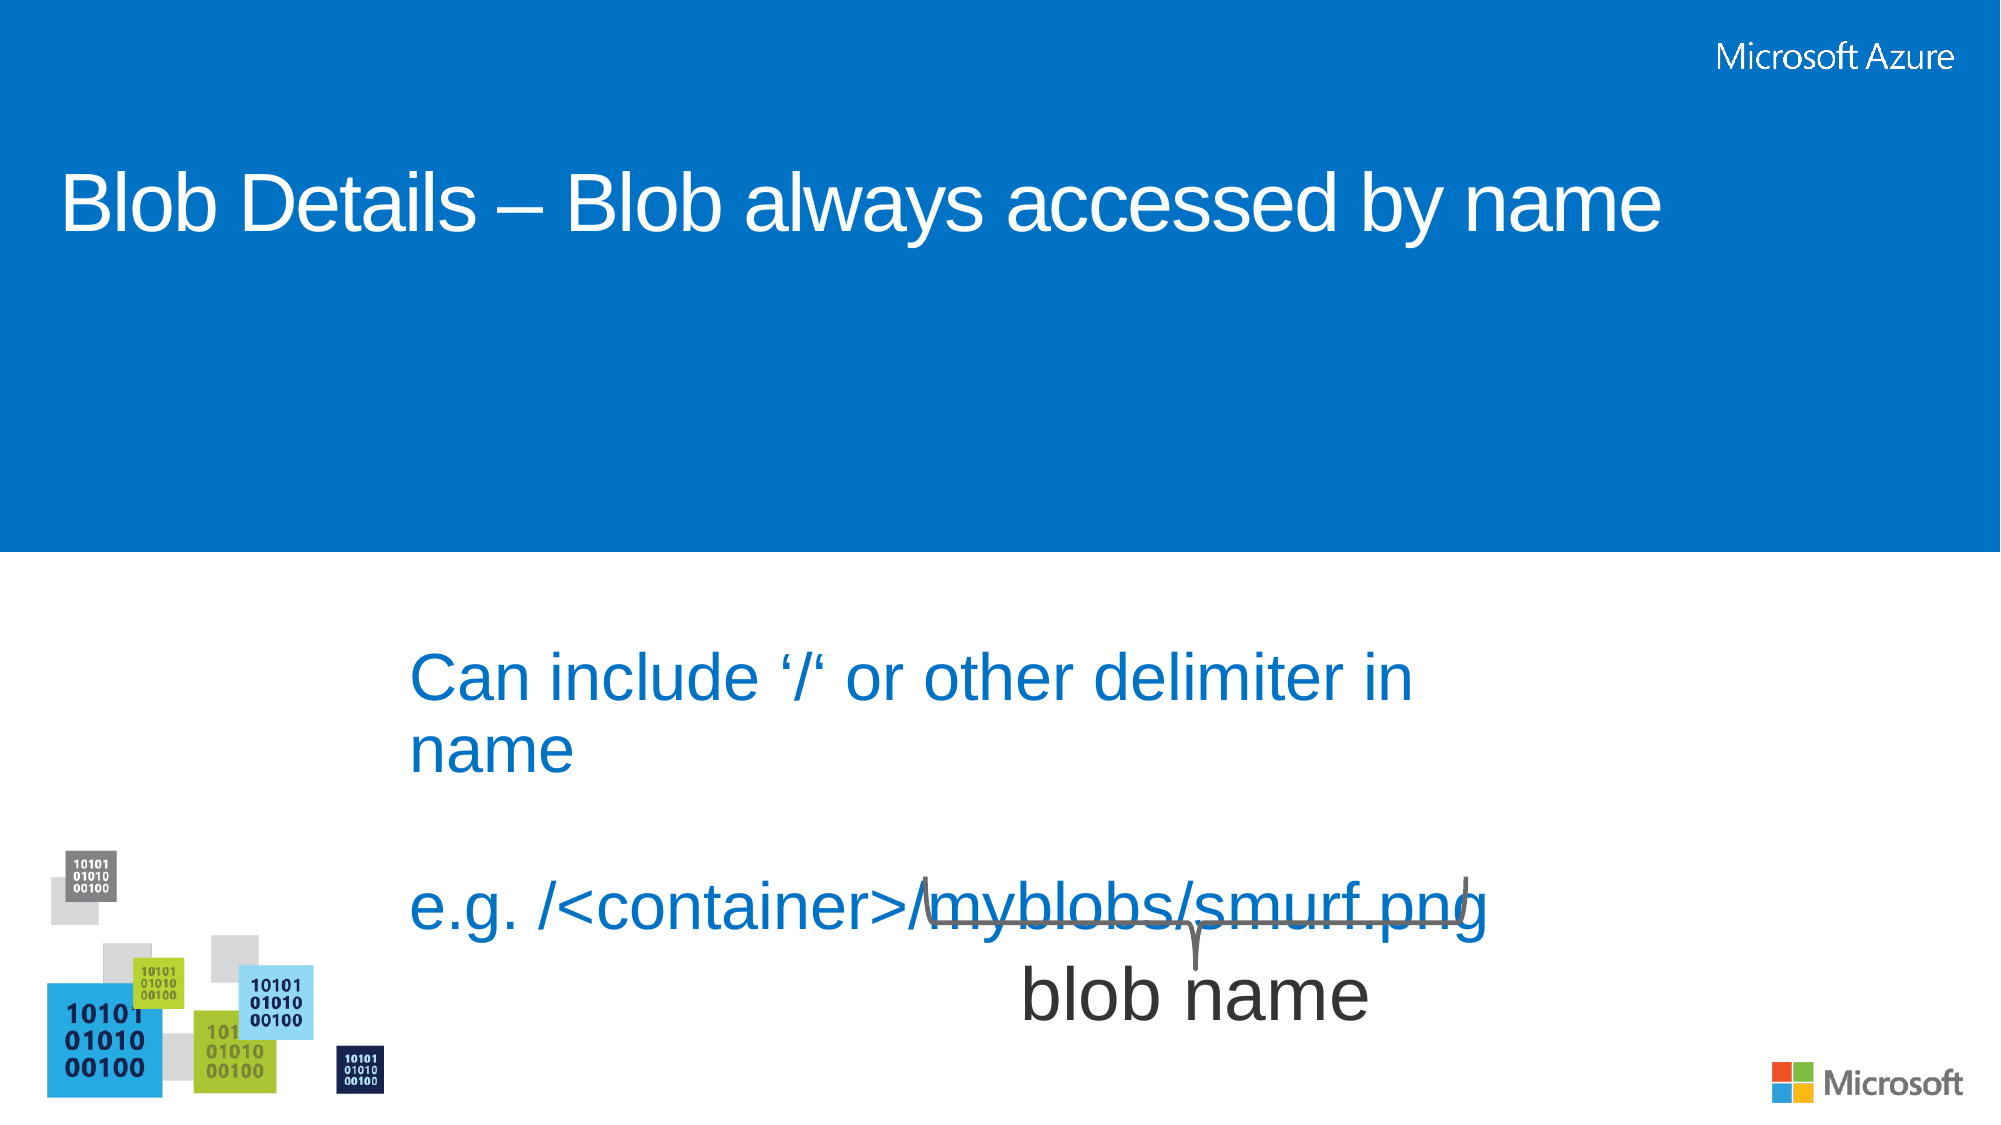

# Blob Details – Blob always accessed by name
Can include ‘/‘ or other delimiter in name
e.g. /<container>/myblobs/smurf.png

blob name